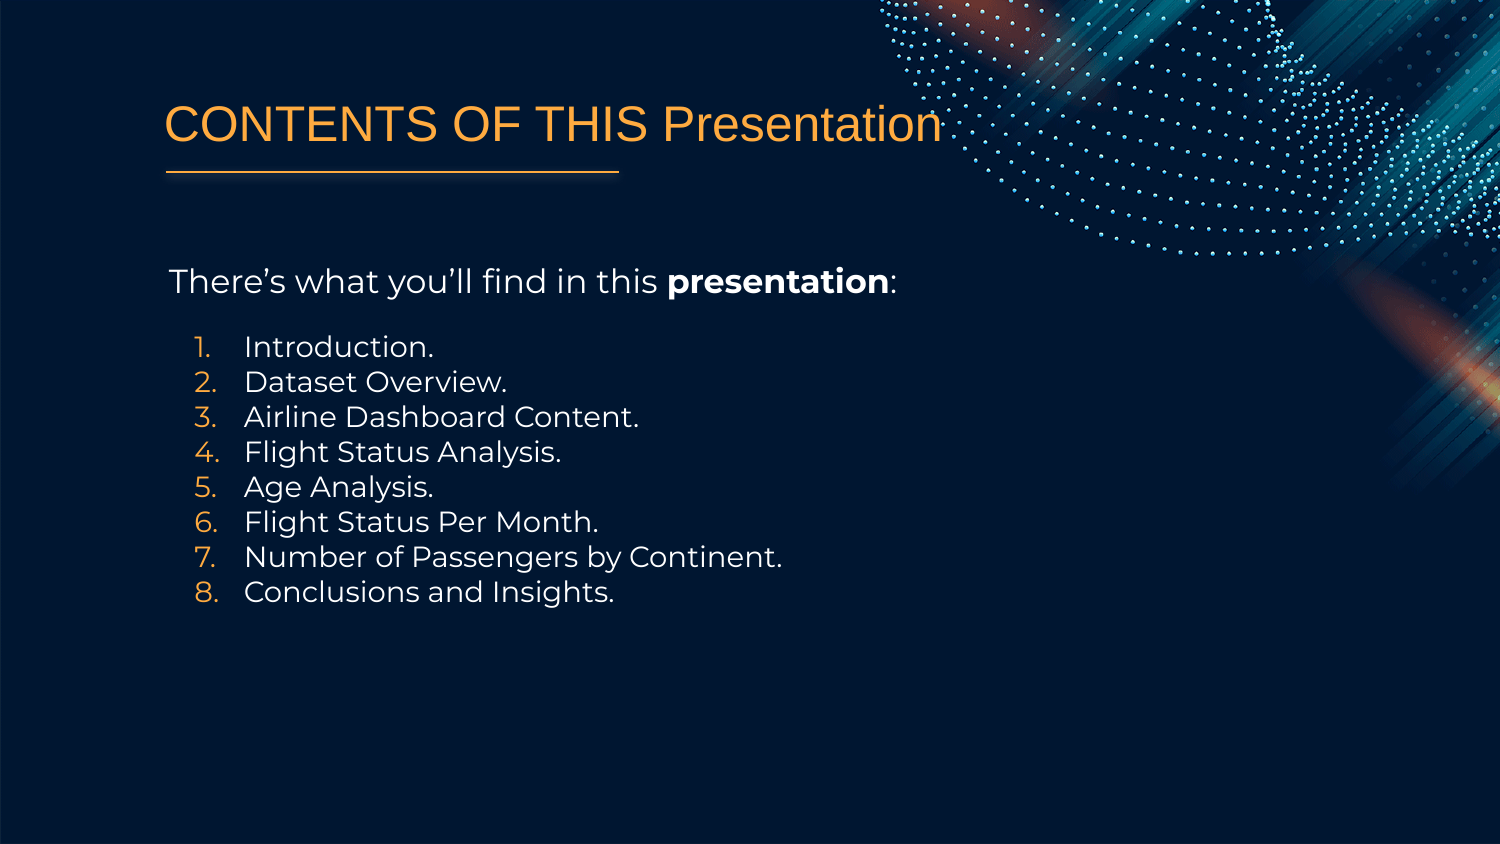

# CONTENTS OF THIS Presentation
There’s what you’ll find in this presentation:

Introduction.
Dataset Overview.
Airline Dashboard Content.
Flight Status Analysis.
Age Analysis.
Flight Status Per Month.
Number of Passengers by Continent.
Conclusions and Insights.